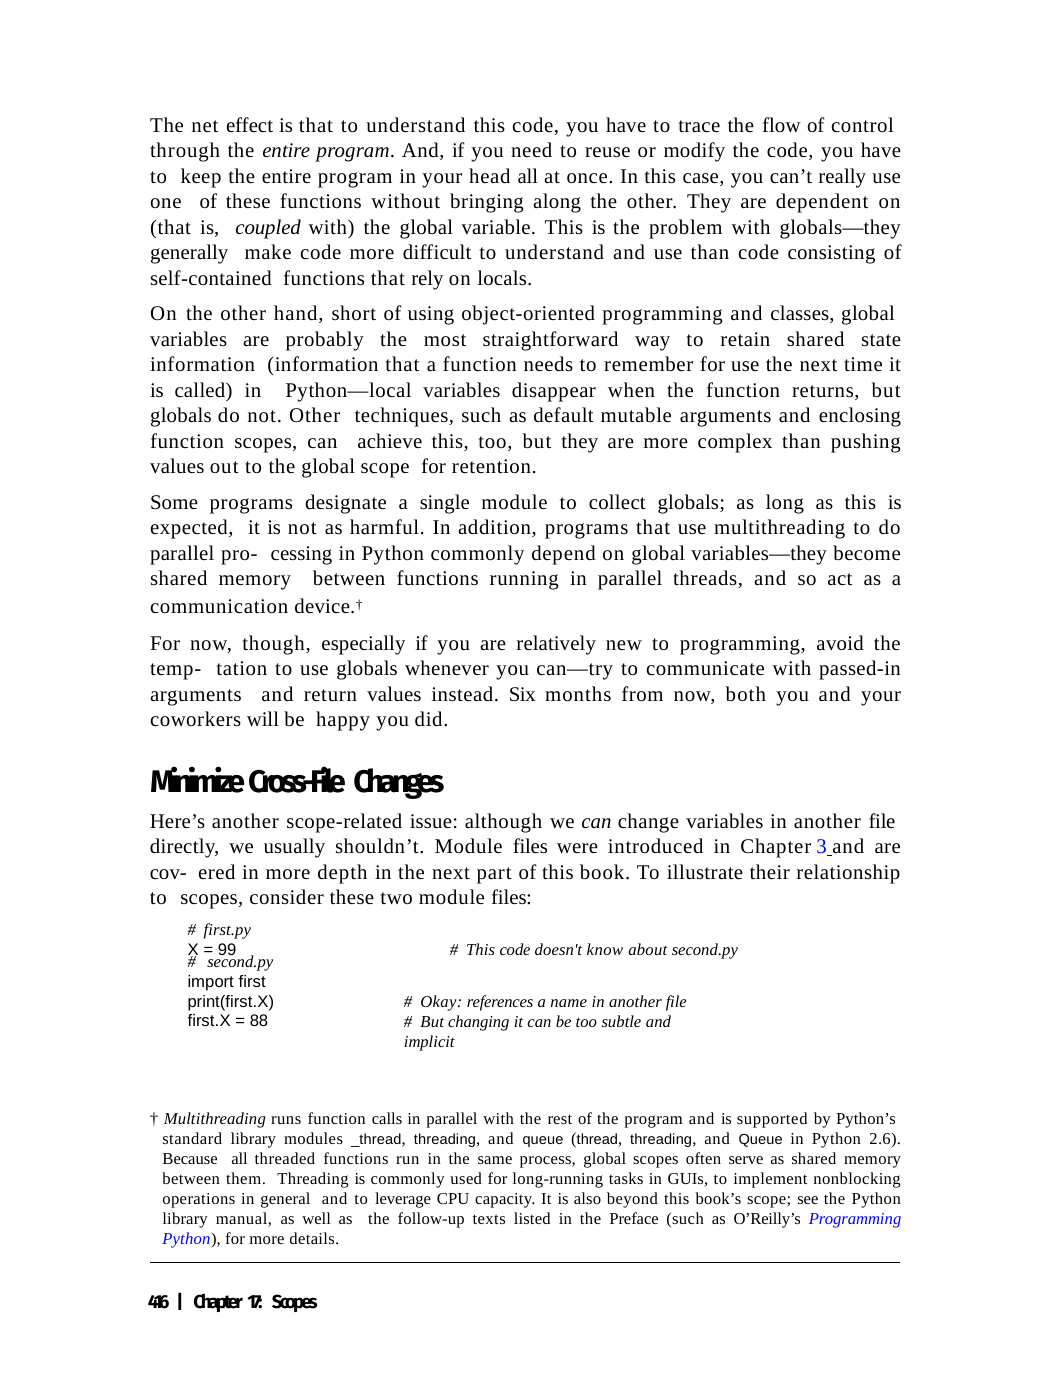

The net effect is that to understand this code, you have to trace the flow of control  through the entire program. And, if you need to reuse or modify the code, you have to  keep the entire program in your head all at once. In this case, you can’t really use one  of these functions without bringing along the other. They are dependent on (that is,  coupled with) the global variable. This is the problem with globals—they generally  make code more difficult to understand and use than code consisting of self-contained  functions that rely on locals.
On the other hand, short of using object-oriented programming and classes, global  variables are probably the most straightforward way to retain shared state information  (information that a function needs to remember for use the next time it is called) in  Python—local variables disappear when the function returns, but globals do not. Other  techniques, such as default mutable arguments and enclosing function scopes, can  achieve this, too, but they are more complex than pushing values out to the global scope  for retention.
Some programs designate a single module to collect globals; as long as this is expected,  it is not as harmful. In addition, programs that use multithreading to do parallel pro-  cessing in Python commonly depend on global variables—they become shared memory  between functions running in parallel threads, and so act as a communication device.†
For now, though, especially if you are relatively new to programming, avoid the temp-  tation to use globals whenever you can—try to communicate with passed-in arguments  and return values instead. Six months from now, both you and your coworkers will be  happy you did.

Minimize Cross-File Changes
Here’s another scope-related issue: although we can change variables in another file  directly, we usually shouldn’t. Module files were introduced in Chapter 3 and are cov-  ered in more depth in the next part of this book. To illustrate their relationship to  scopes, consider these two module files:
# first.py
X = 99	# This code doesn't know about second.py
# second.py  import first  print(first.X)  first.X = 88
# Okay: references a name in another file
# But changing it can be too subtle and implicit
† Multithreading runs function calls in parallel with the rest of the program and is supported by Python’s  standard library modules _thread, threading, and queue (thread, threading, and Queue in Python 2.6). Because  all threaded functions run in the same process, global scopes often serve as shared memory between them.  Threading is commonly used for long-running tasks in GUIs, to implement nonblocking operations in general  and to leverage CPU capacity. It is also beyond this book’s scope; see the Python library manual, as well as  the follow-up texts listed in the Preface (such as O’Reilly’s Programming Python), for more details.

416  |  Chapter 17:  Scopes